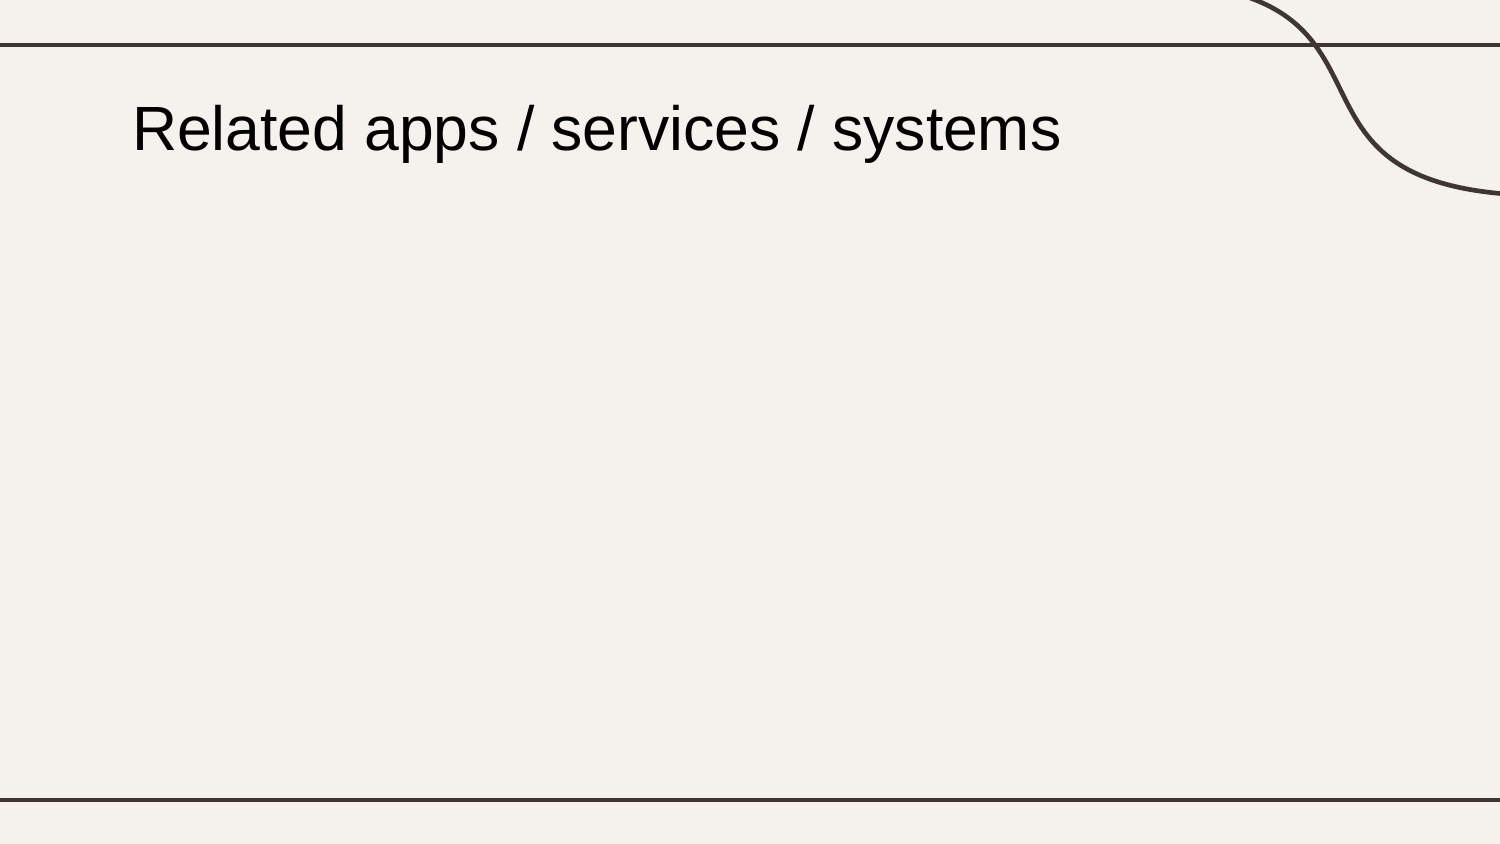

# Related apps / services / systems